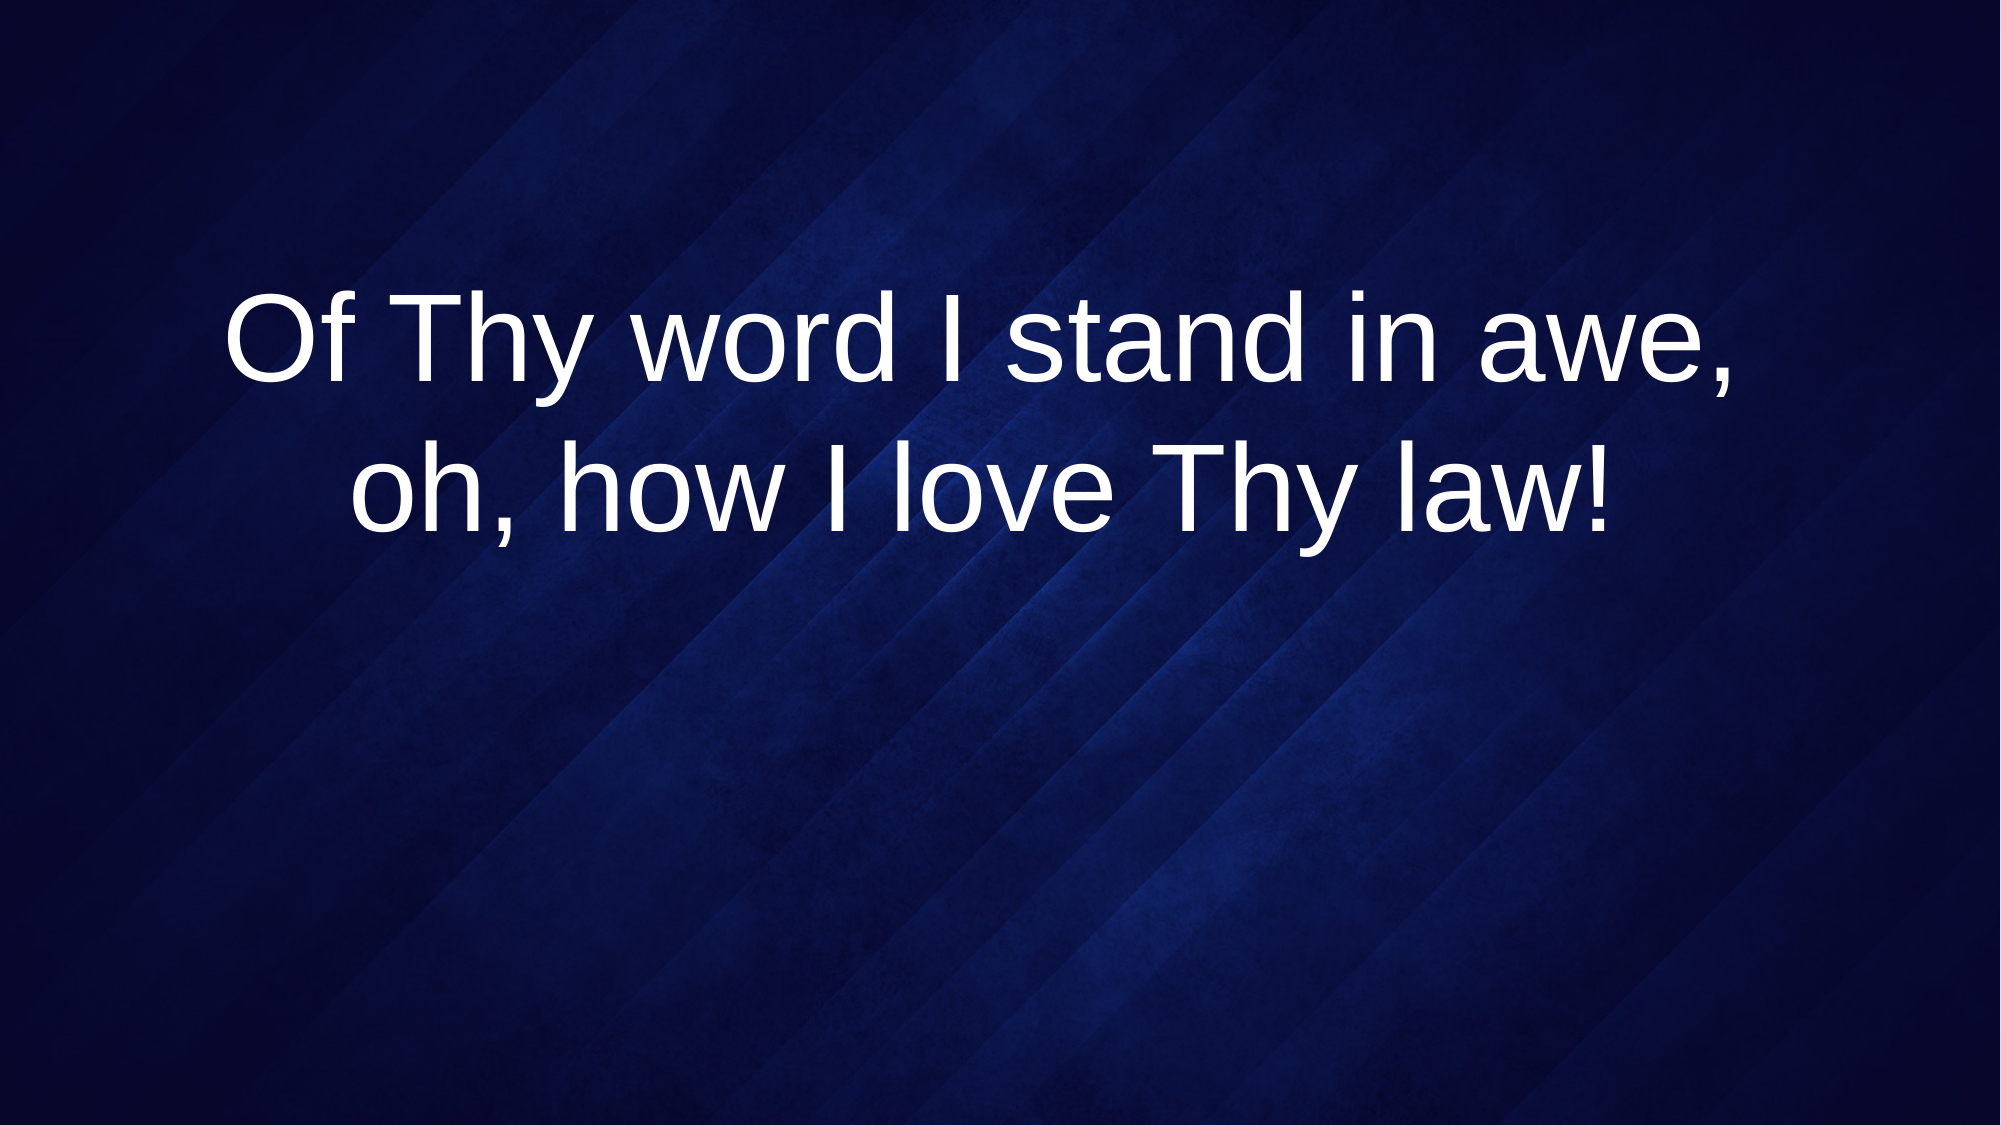

# Of Thy word I stand in awe, oh, how I love Thy law!